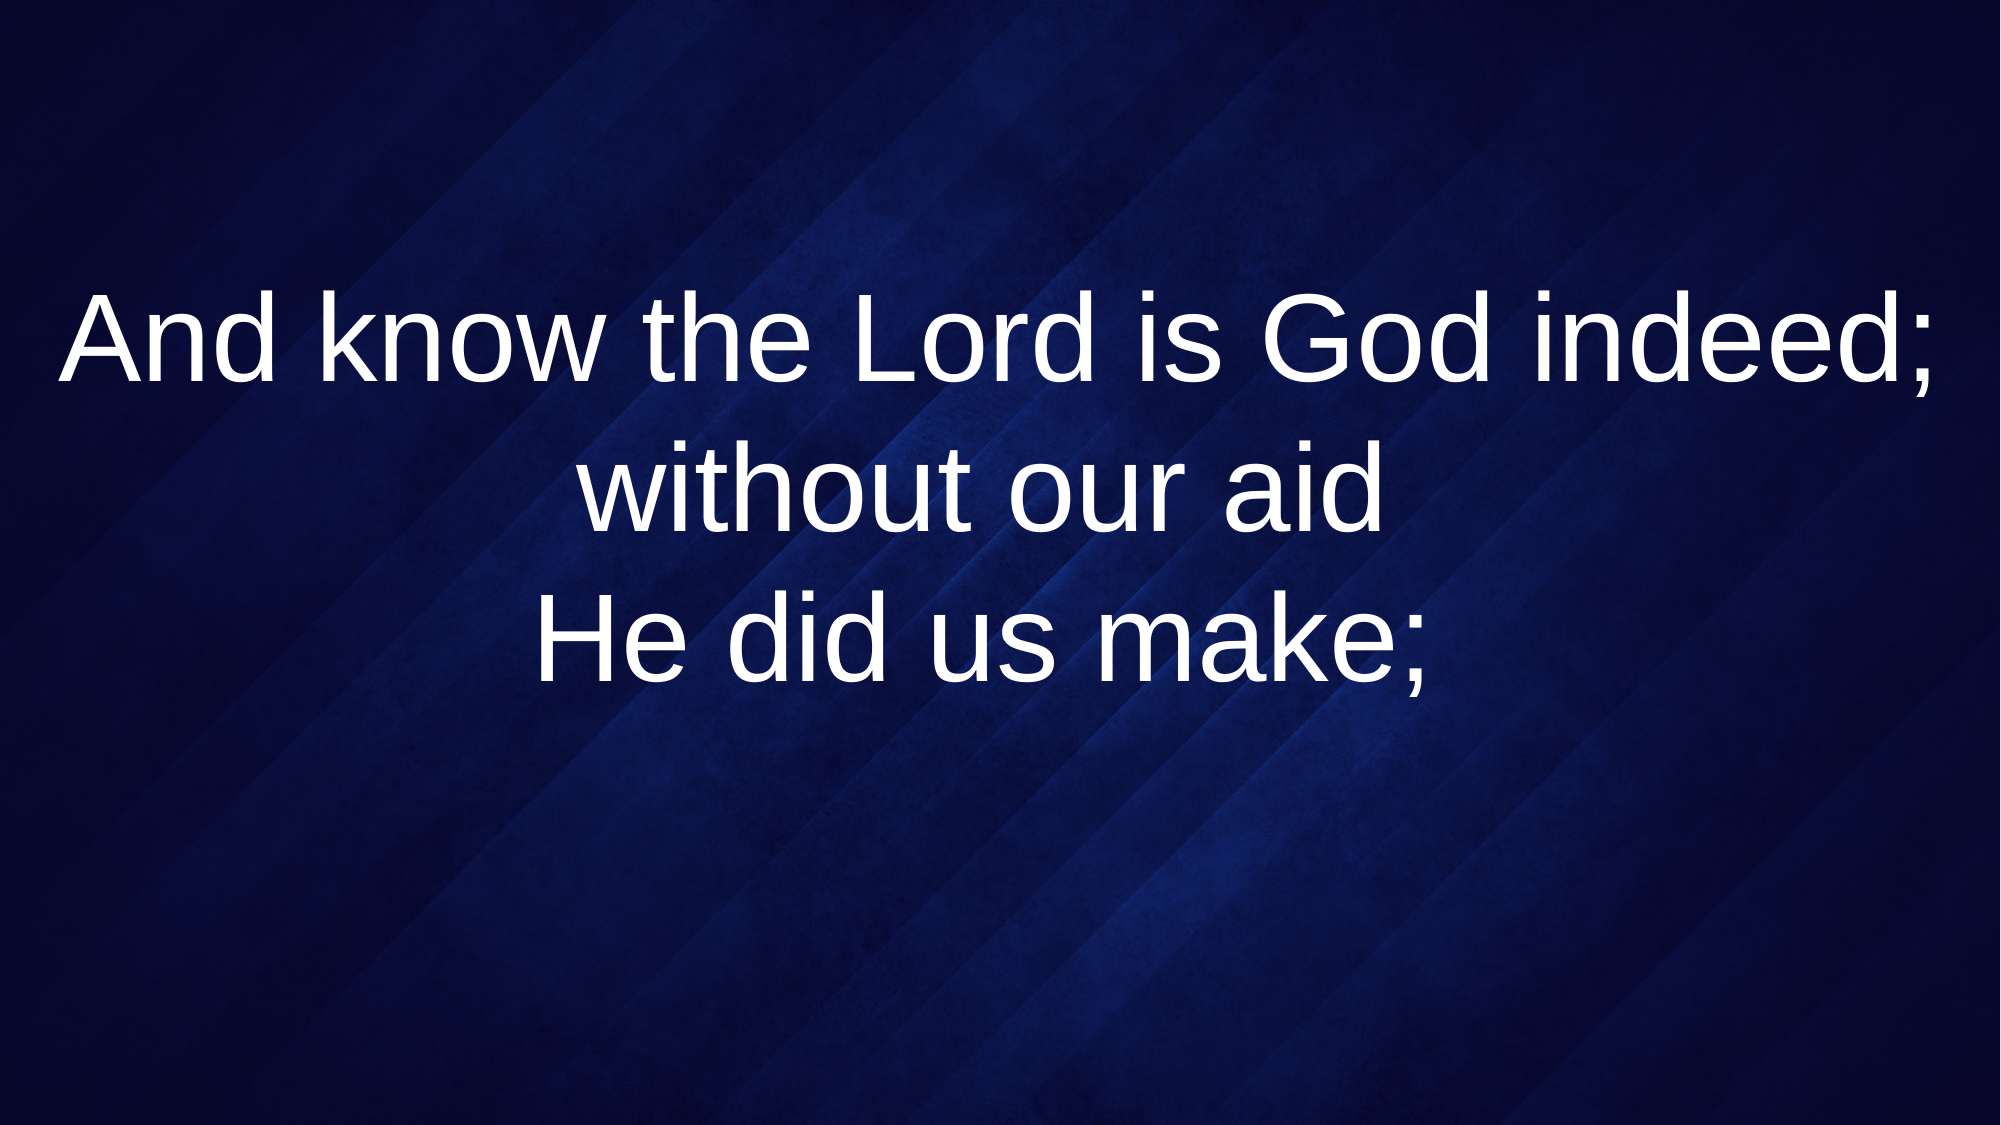

# And know the Lord is God indeed; without our aid He did us make;